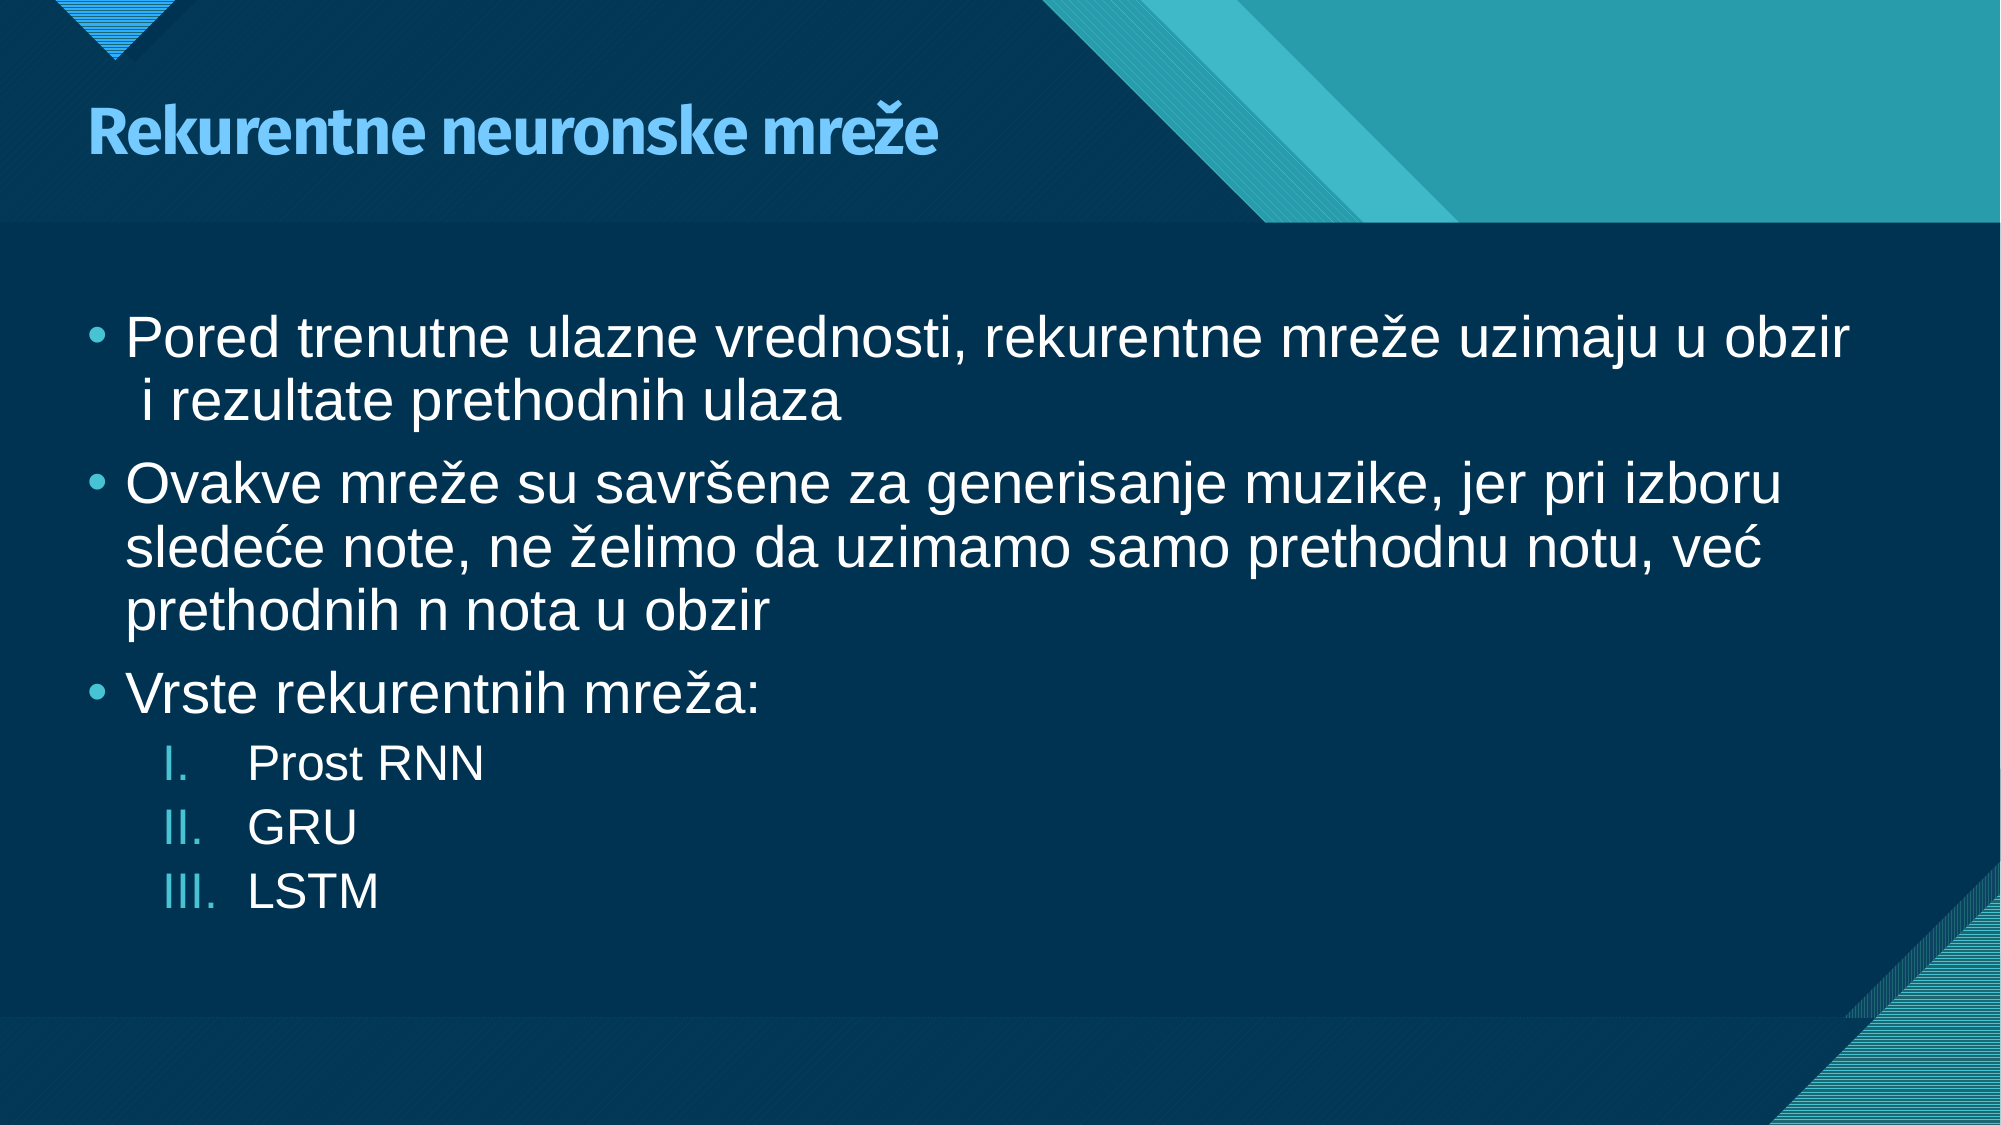

# Rekurentne neuronske mreže
Pored trenutne ulazne vrednosti, rekurentne mreže uzimaju u obzir    i rezultate prethodnih ulaza
Ovakve mreže su savršene za generisanje muzike, jer pri izboru sledeće note, ne želimo da uzimamo samo prethodnu notu, već prethodnih n nota u obzir
Vrste rekurentnih mreža:
Prost RNN
GRU
LSTM